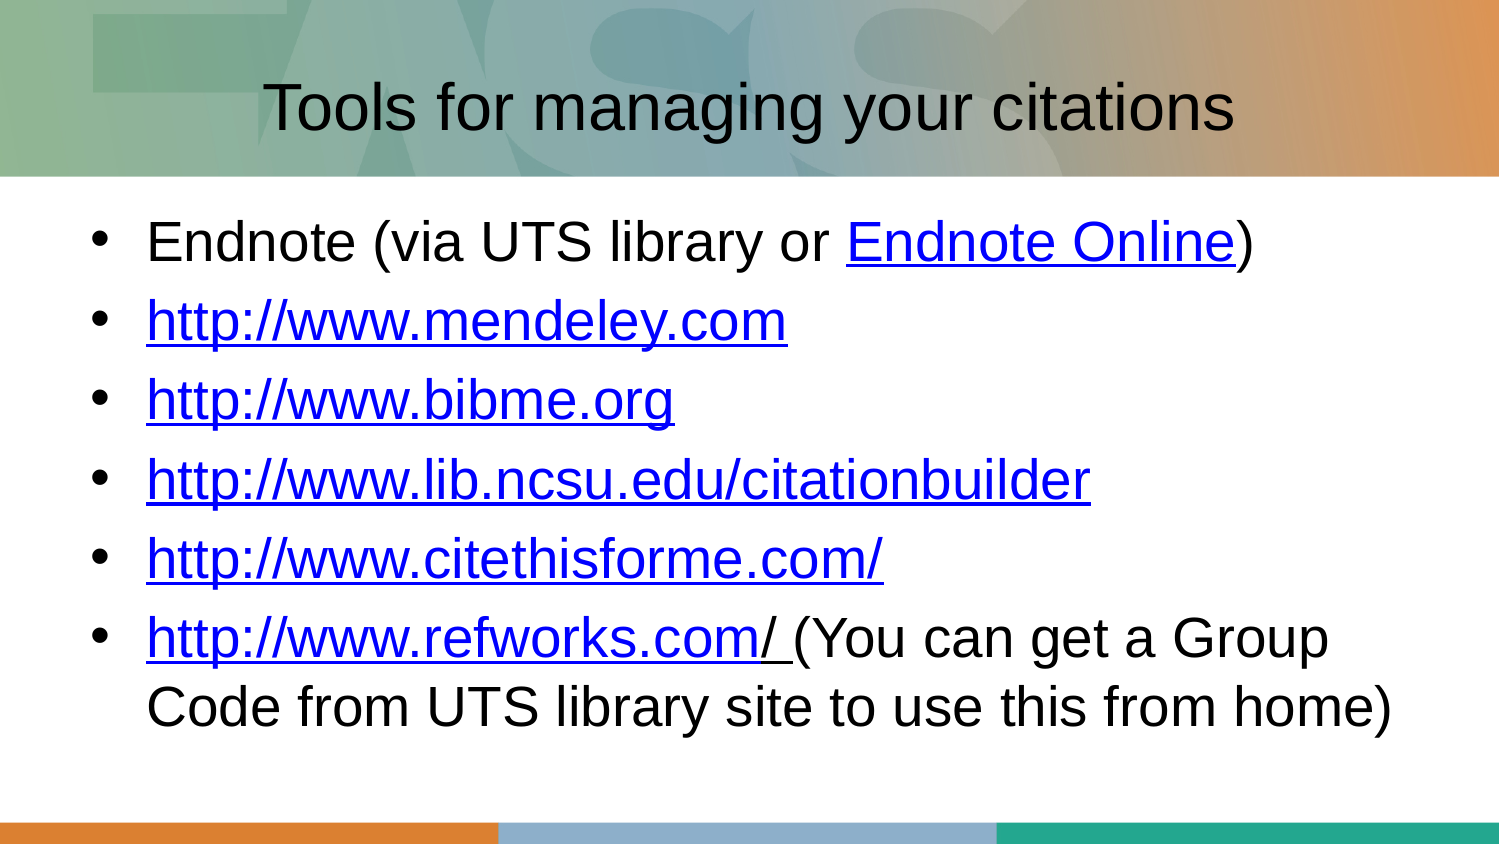

# Tools for managing your citations
Endnote (via UTS library or Endnote Online)
http://www.mendeley.com
http://www.bibme.org
http://www.lib.ncsu.edu/citationbuilder
http://www.citethisforme.com/
http://www.refworks.com/ (You can get a Group Code from UTS library site to use this from home)